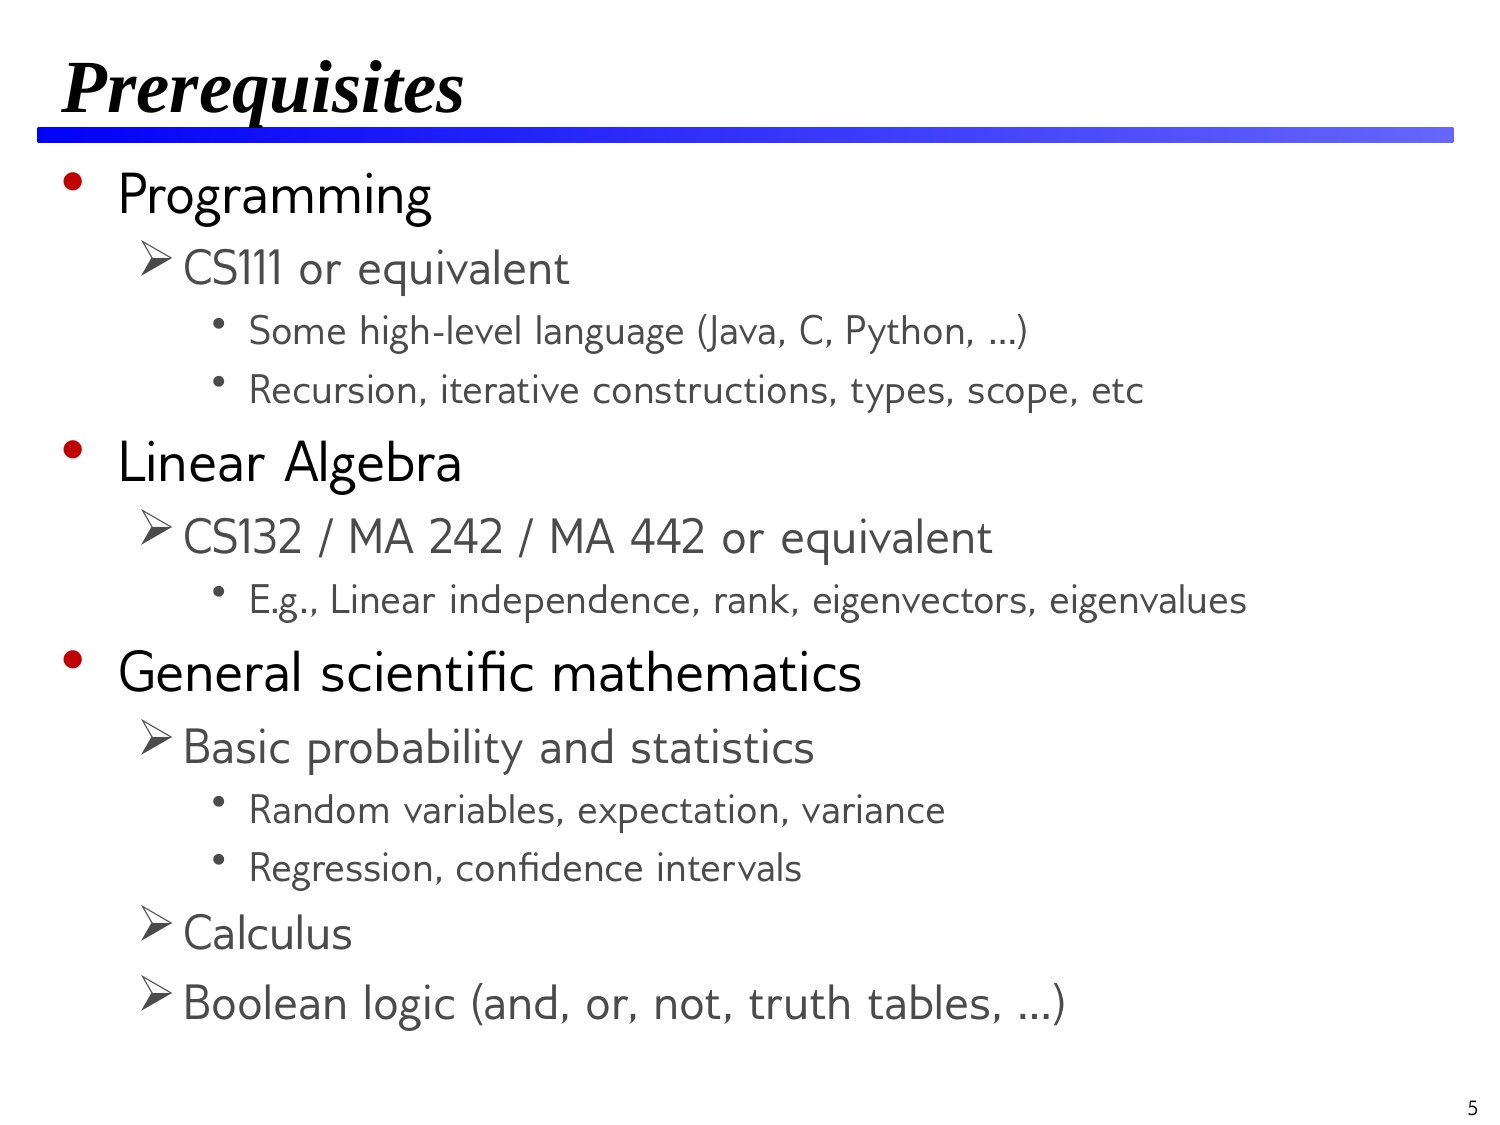

# Prerequisites
Programming
CS111 or equivalent
Some high-level language (Java, C, Python, …)
Recursion, iterative constructions, types, scope, etc
Linear Algebra
CS132 / MA 242 / MA 442 or equivalent
E.g., Linear independence, rank, eigenvectors, eigenvalues
General scientific mathematics
Basic probability and statistics
Random variables, expectation, variance
Regression, confidence intervals
Calculus
Boolean logic (and, or, not, truth tables, …)
5